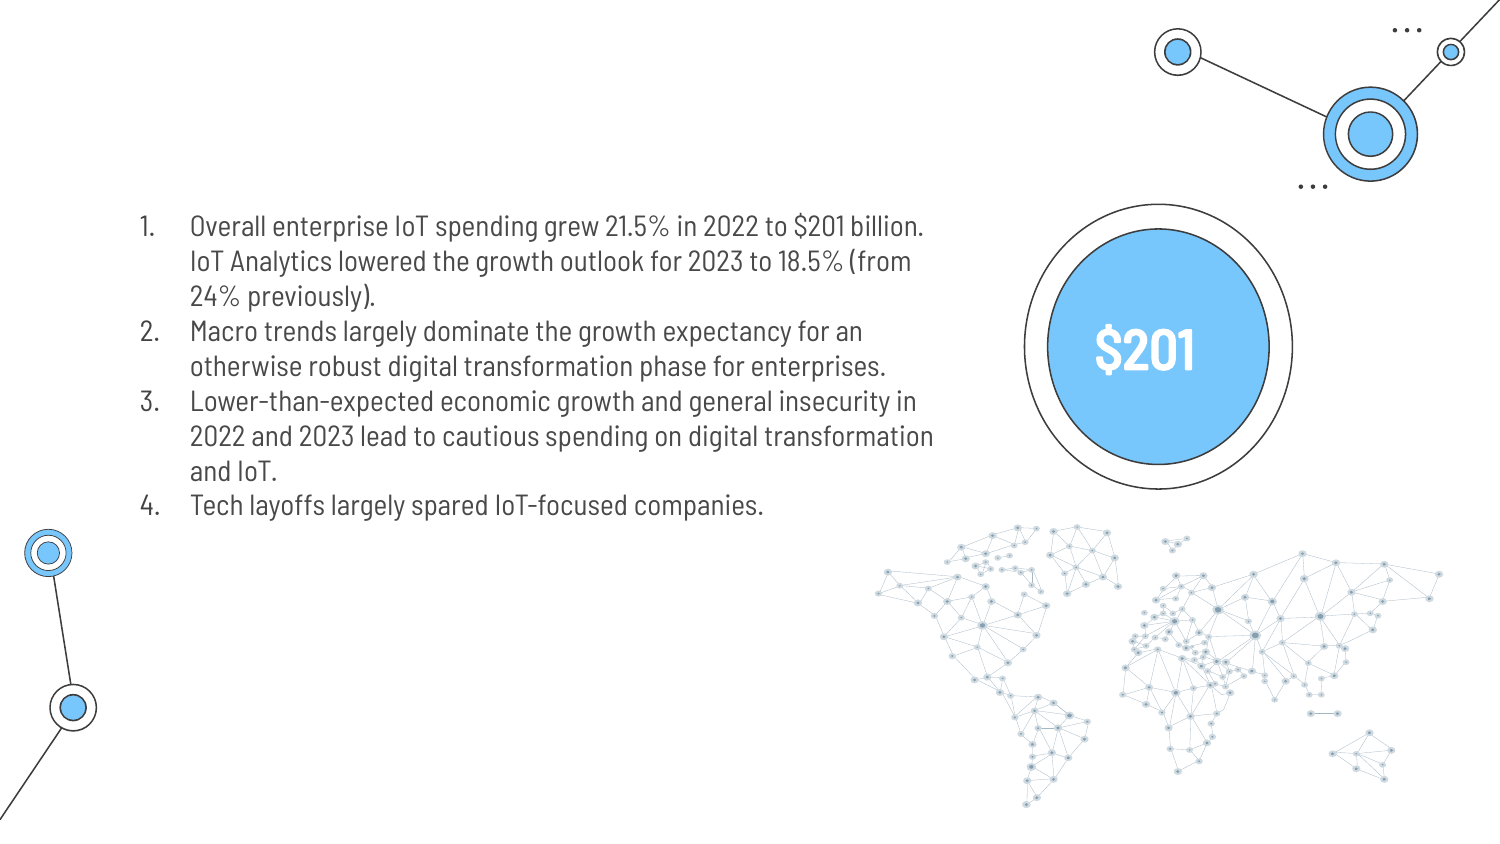

Overall enterprise IoT spending grew 21.5% in 2022 to $201 billion. IoT Analytics lowered the growth outlook for 2023 to 18.5% (from 24% previously).
Macro trends largely dominate the growth expectancy for an otherwise robust digital transformation phase for enterprises.
Lower-than-expected economic growth and general insecurity in 2022 and 2023 lead to cautious spending on digital transformation and IoT.
Tech layoffs largely spared IoT-focused companies.

$201